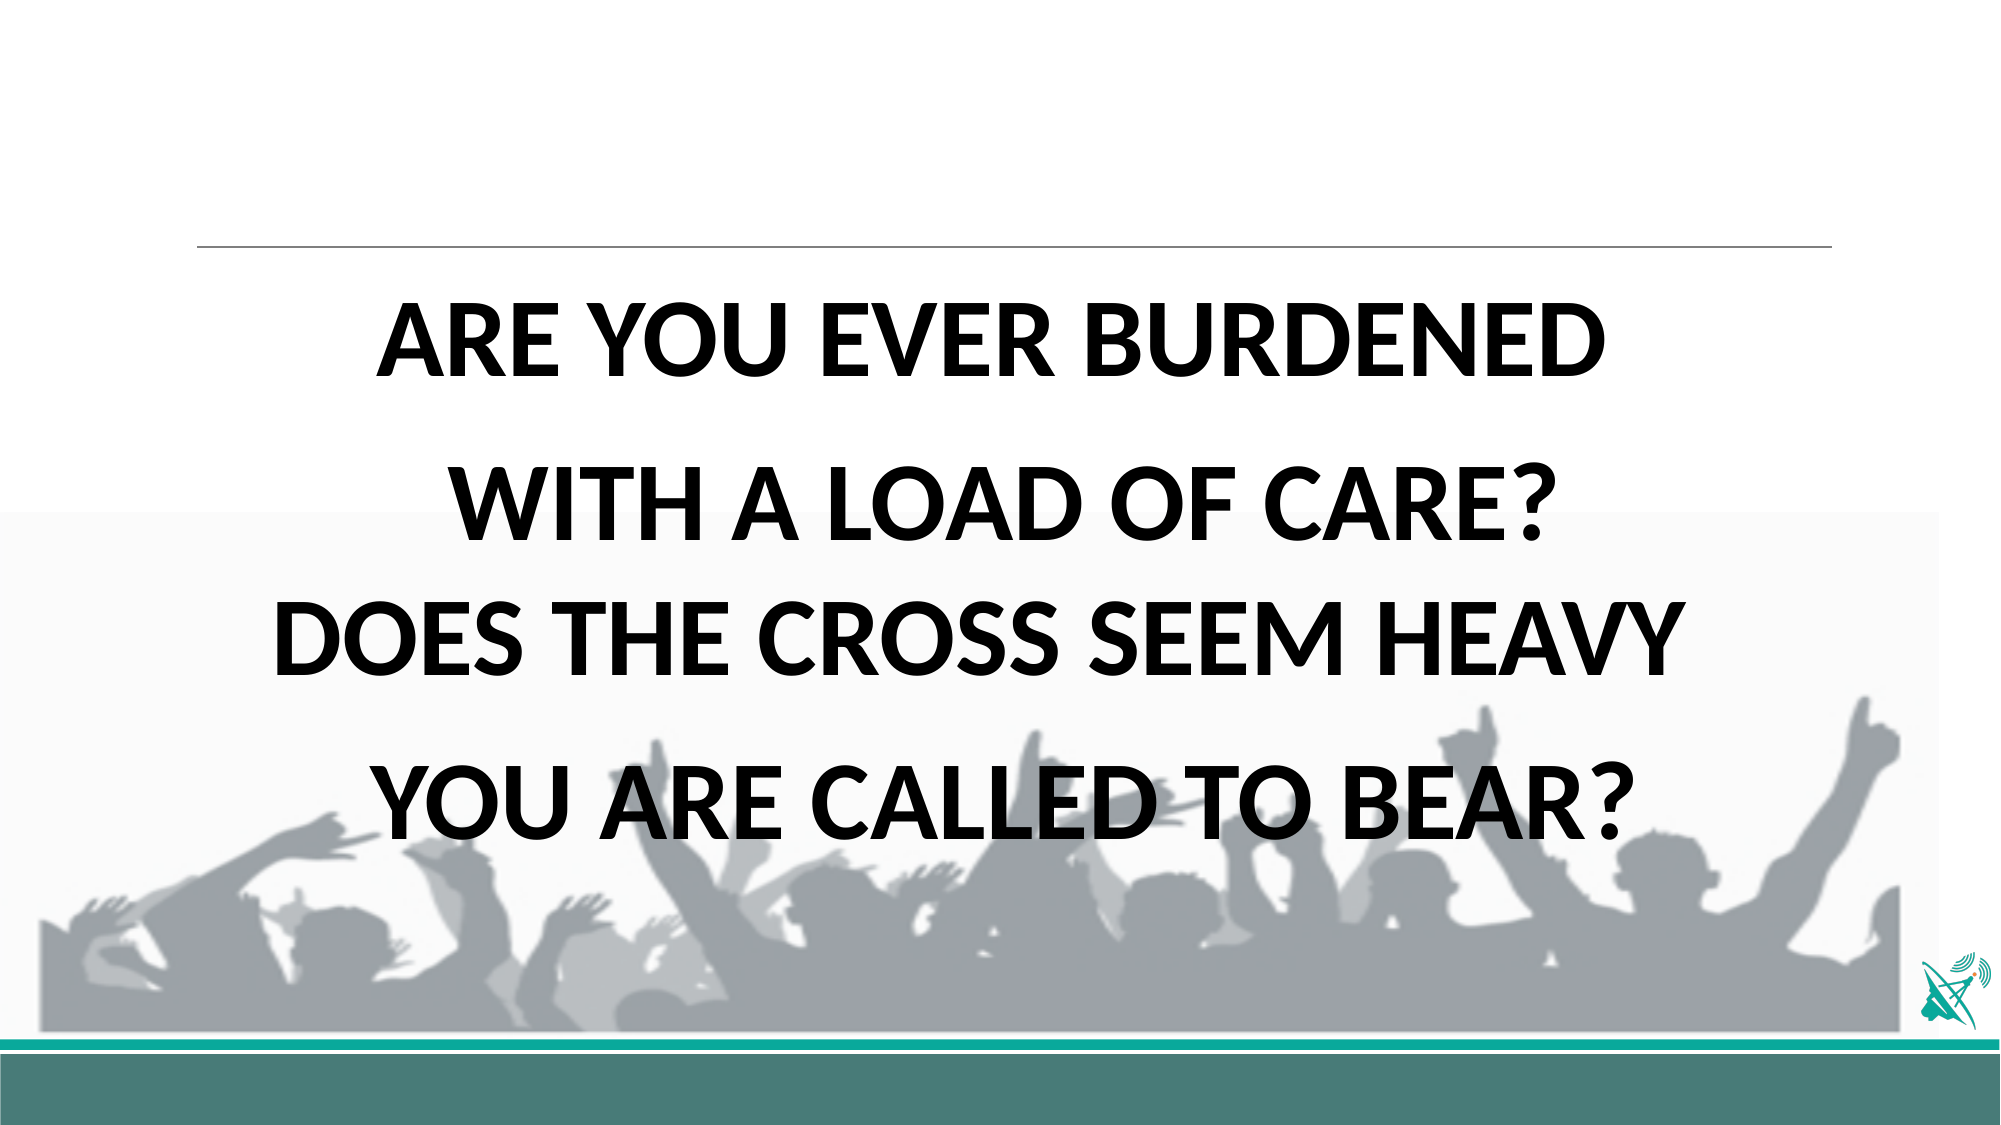

ARE YOU EVER BURDENED
WITH A LOAD OF CARE?
DOES THE CROSS SEEM HEAVY
YOU ARE CALLED TO BEAR?